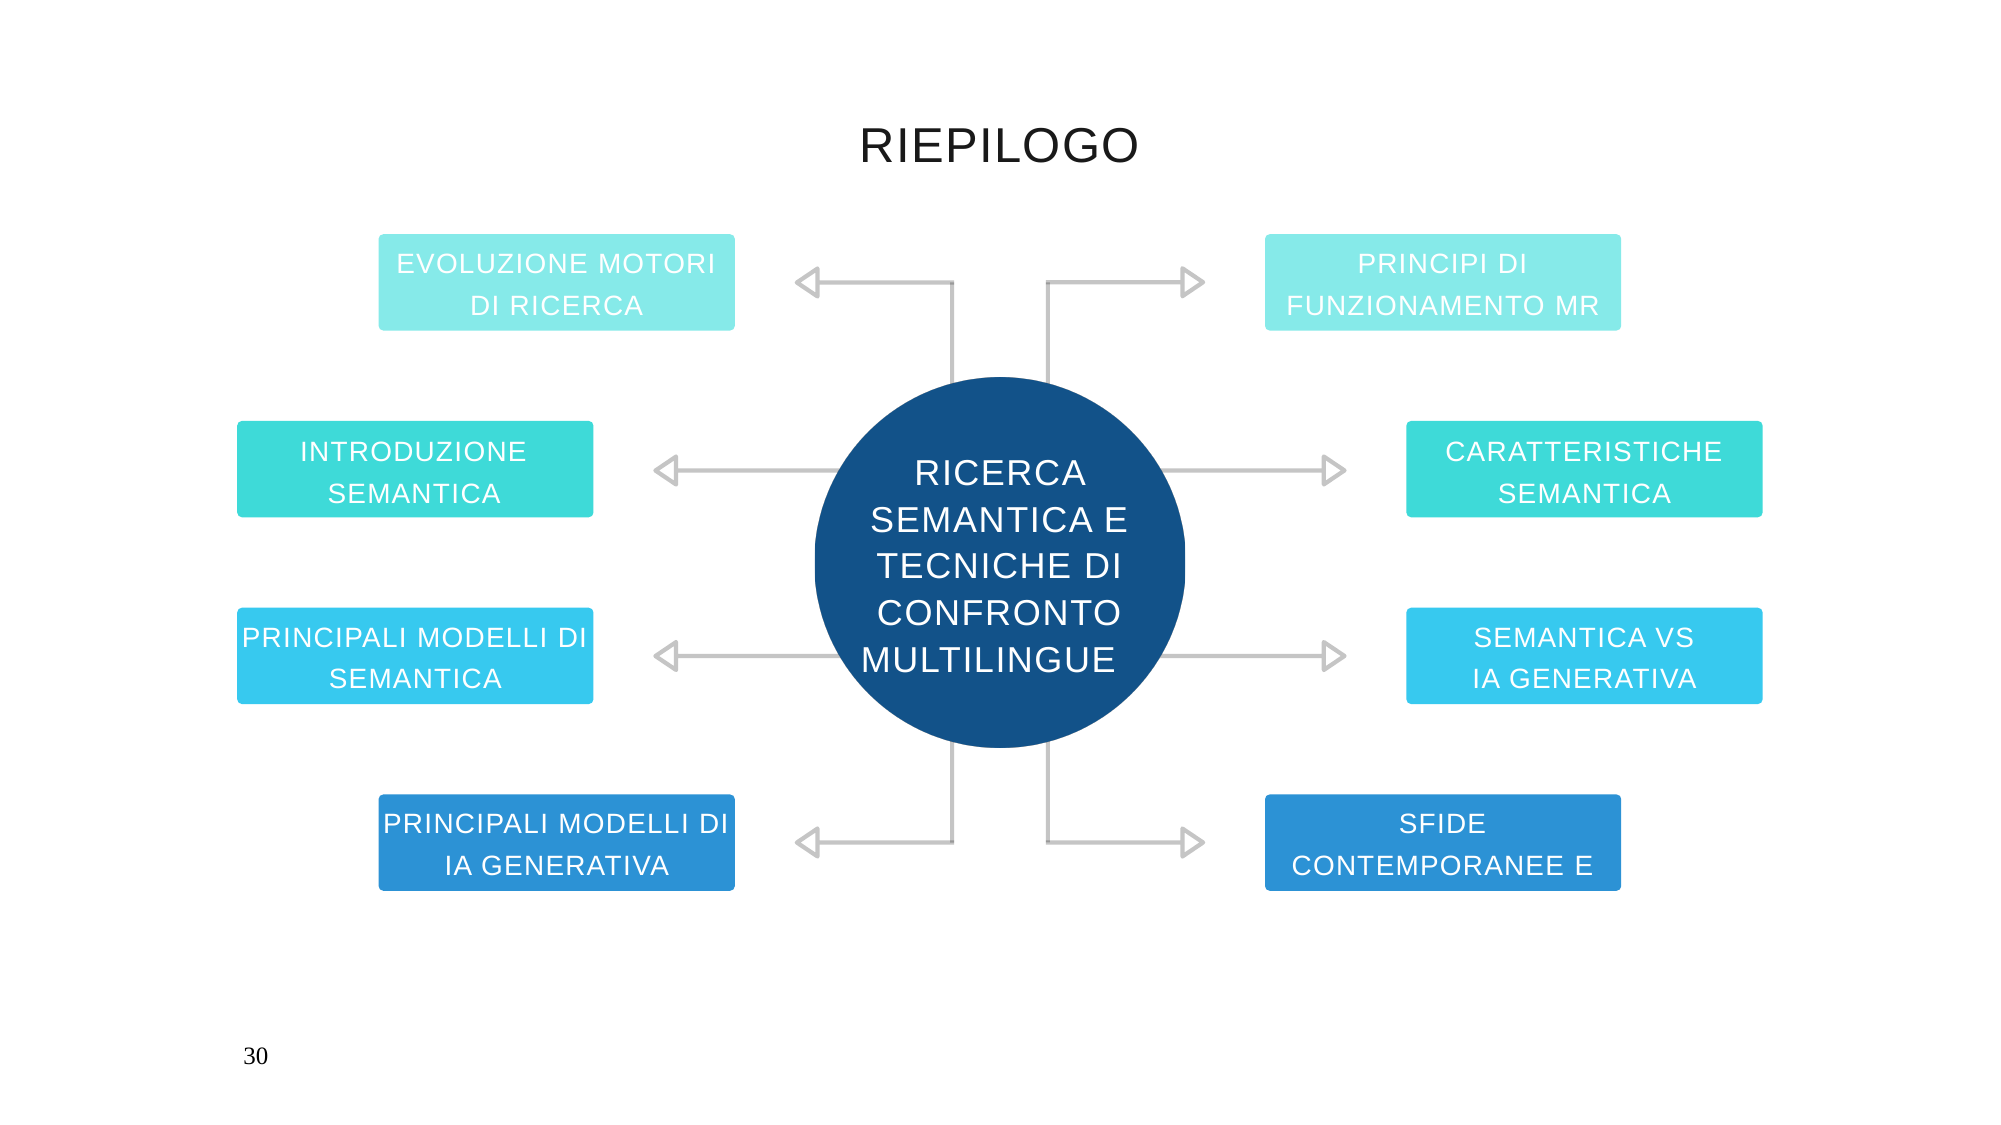

RIEPILOGO

EVOLUZIONE MOTORI DI RICERCA
PRINCIPI DI FUNZIONAMENTO MR

INTRODUZIONE SEMANTICA
CARATTERISTICHE SEMANTICA
RICERCA SEMANTICA E TECNICHE DI CONFRONTO MULTILINGUE

PRINCIPALI MODELLI DI SEMANTICA
SEMANTICA VS IA GENERATIVA

PRINCIPALI MODELLI DI IA GENERATIVA
SFIDE CONTEMPORANEE E FUTURE